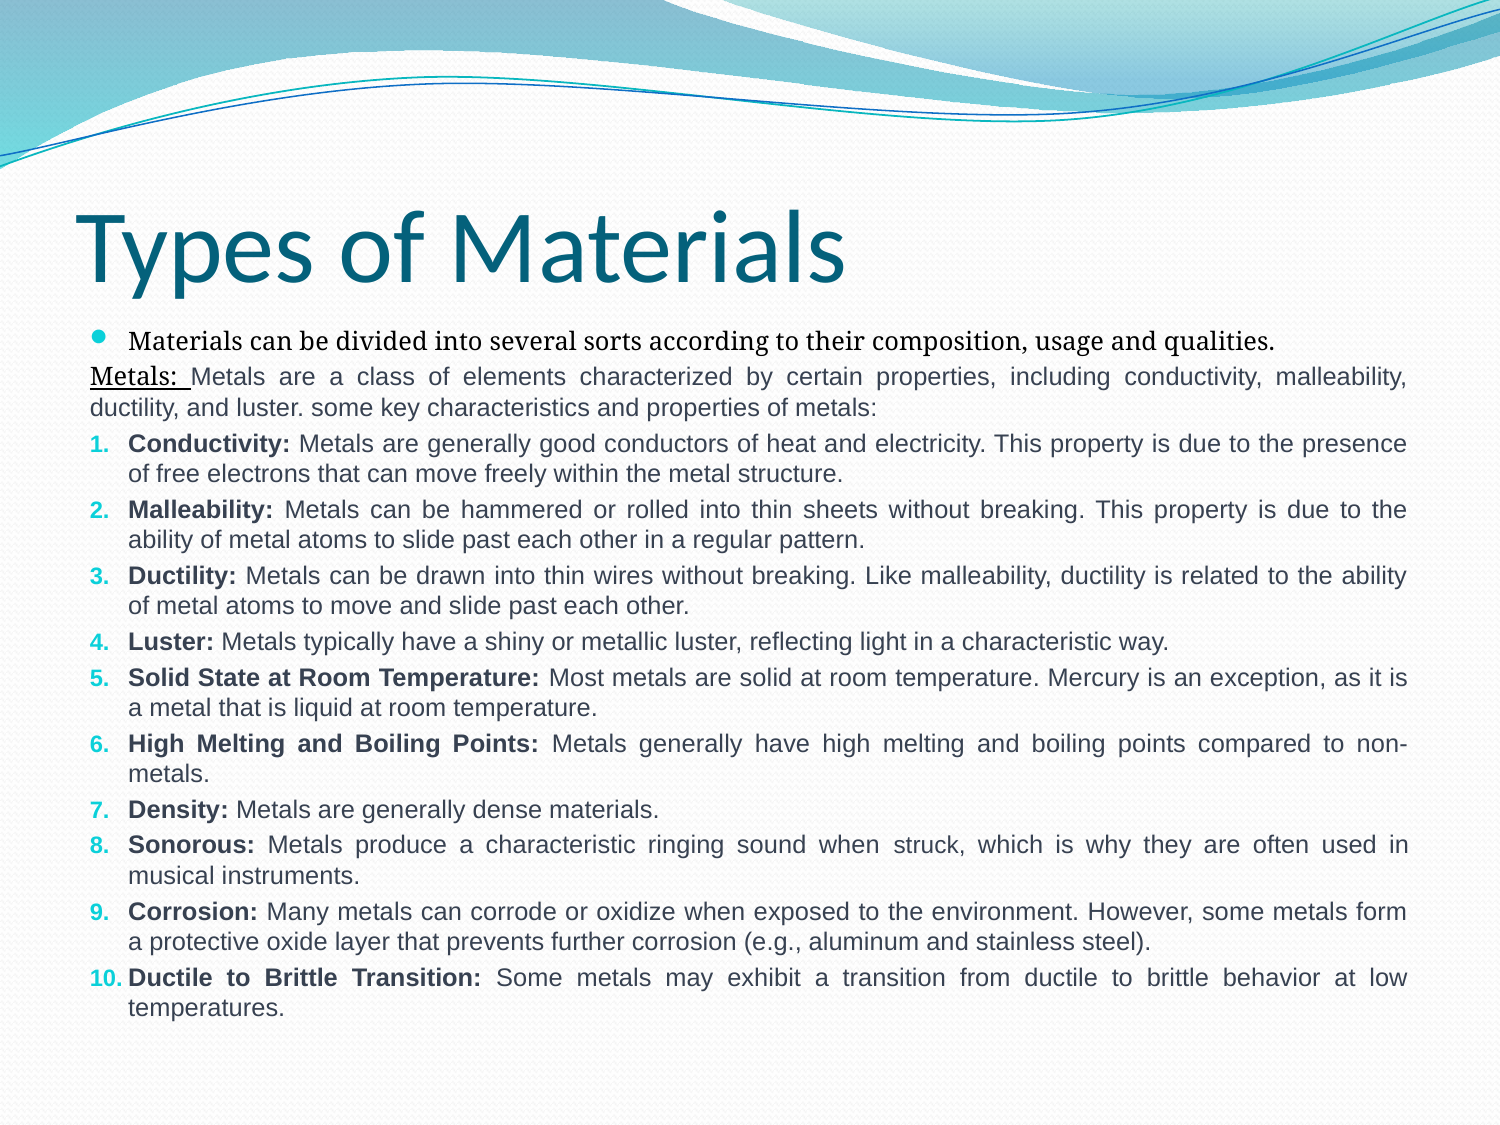

# Types of Materials
Materials can be divided into several sorts according to their composition, usage and qualities.
Metals: Metals are a class of elements characterized by certain properties, including conductivity, malleability, ductility, and luster. some key characteristics and properties of metals:
Conductivity: Metals are generally good conductors of heat and electricity. This property is due to the presence of free electrons that can move freely within the metal structure.
Malleability: Metals can be hammered or rolled into thin sheets without breaking. This property is due to the ability of metal atoms to slide past each other in a regular pattern.
Ductility: Metals can be drawn into thin wires without breaking. Like malleability, ductility is related to the ability of metal atoms to move and slide past each other.
Luster: Metals typically have a shiny or metallic luster, reflecting light in a characteristic way.
Solid State at Room Temperature: Most metals are solid at room temperature. Mercury is an exception, as it is a metal that is liquid at room temperature.
High Melting and Boiling Points: Metals generally have high melting and boiling points compared to non-metals.
Density: Metals are generally dense materials.
Sonorous: Metals produce a characteristic ringing sound when struck, which is why they are often used in musical instruments.
Corrosion: Many metals can corrode or oxidize when exposed to the environment. However, some metals form a protective oxide layer that prevents further corrosion (e.g., aluminum and stainless steel).
Ductile to Brittle Transition: Some metals may exhibit a transition from ductile to brittle behavior at low temperatures.